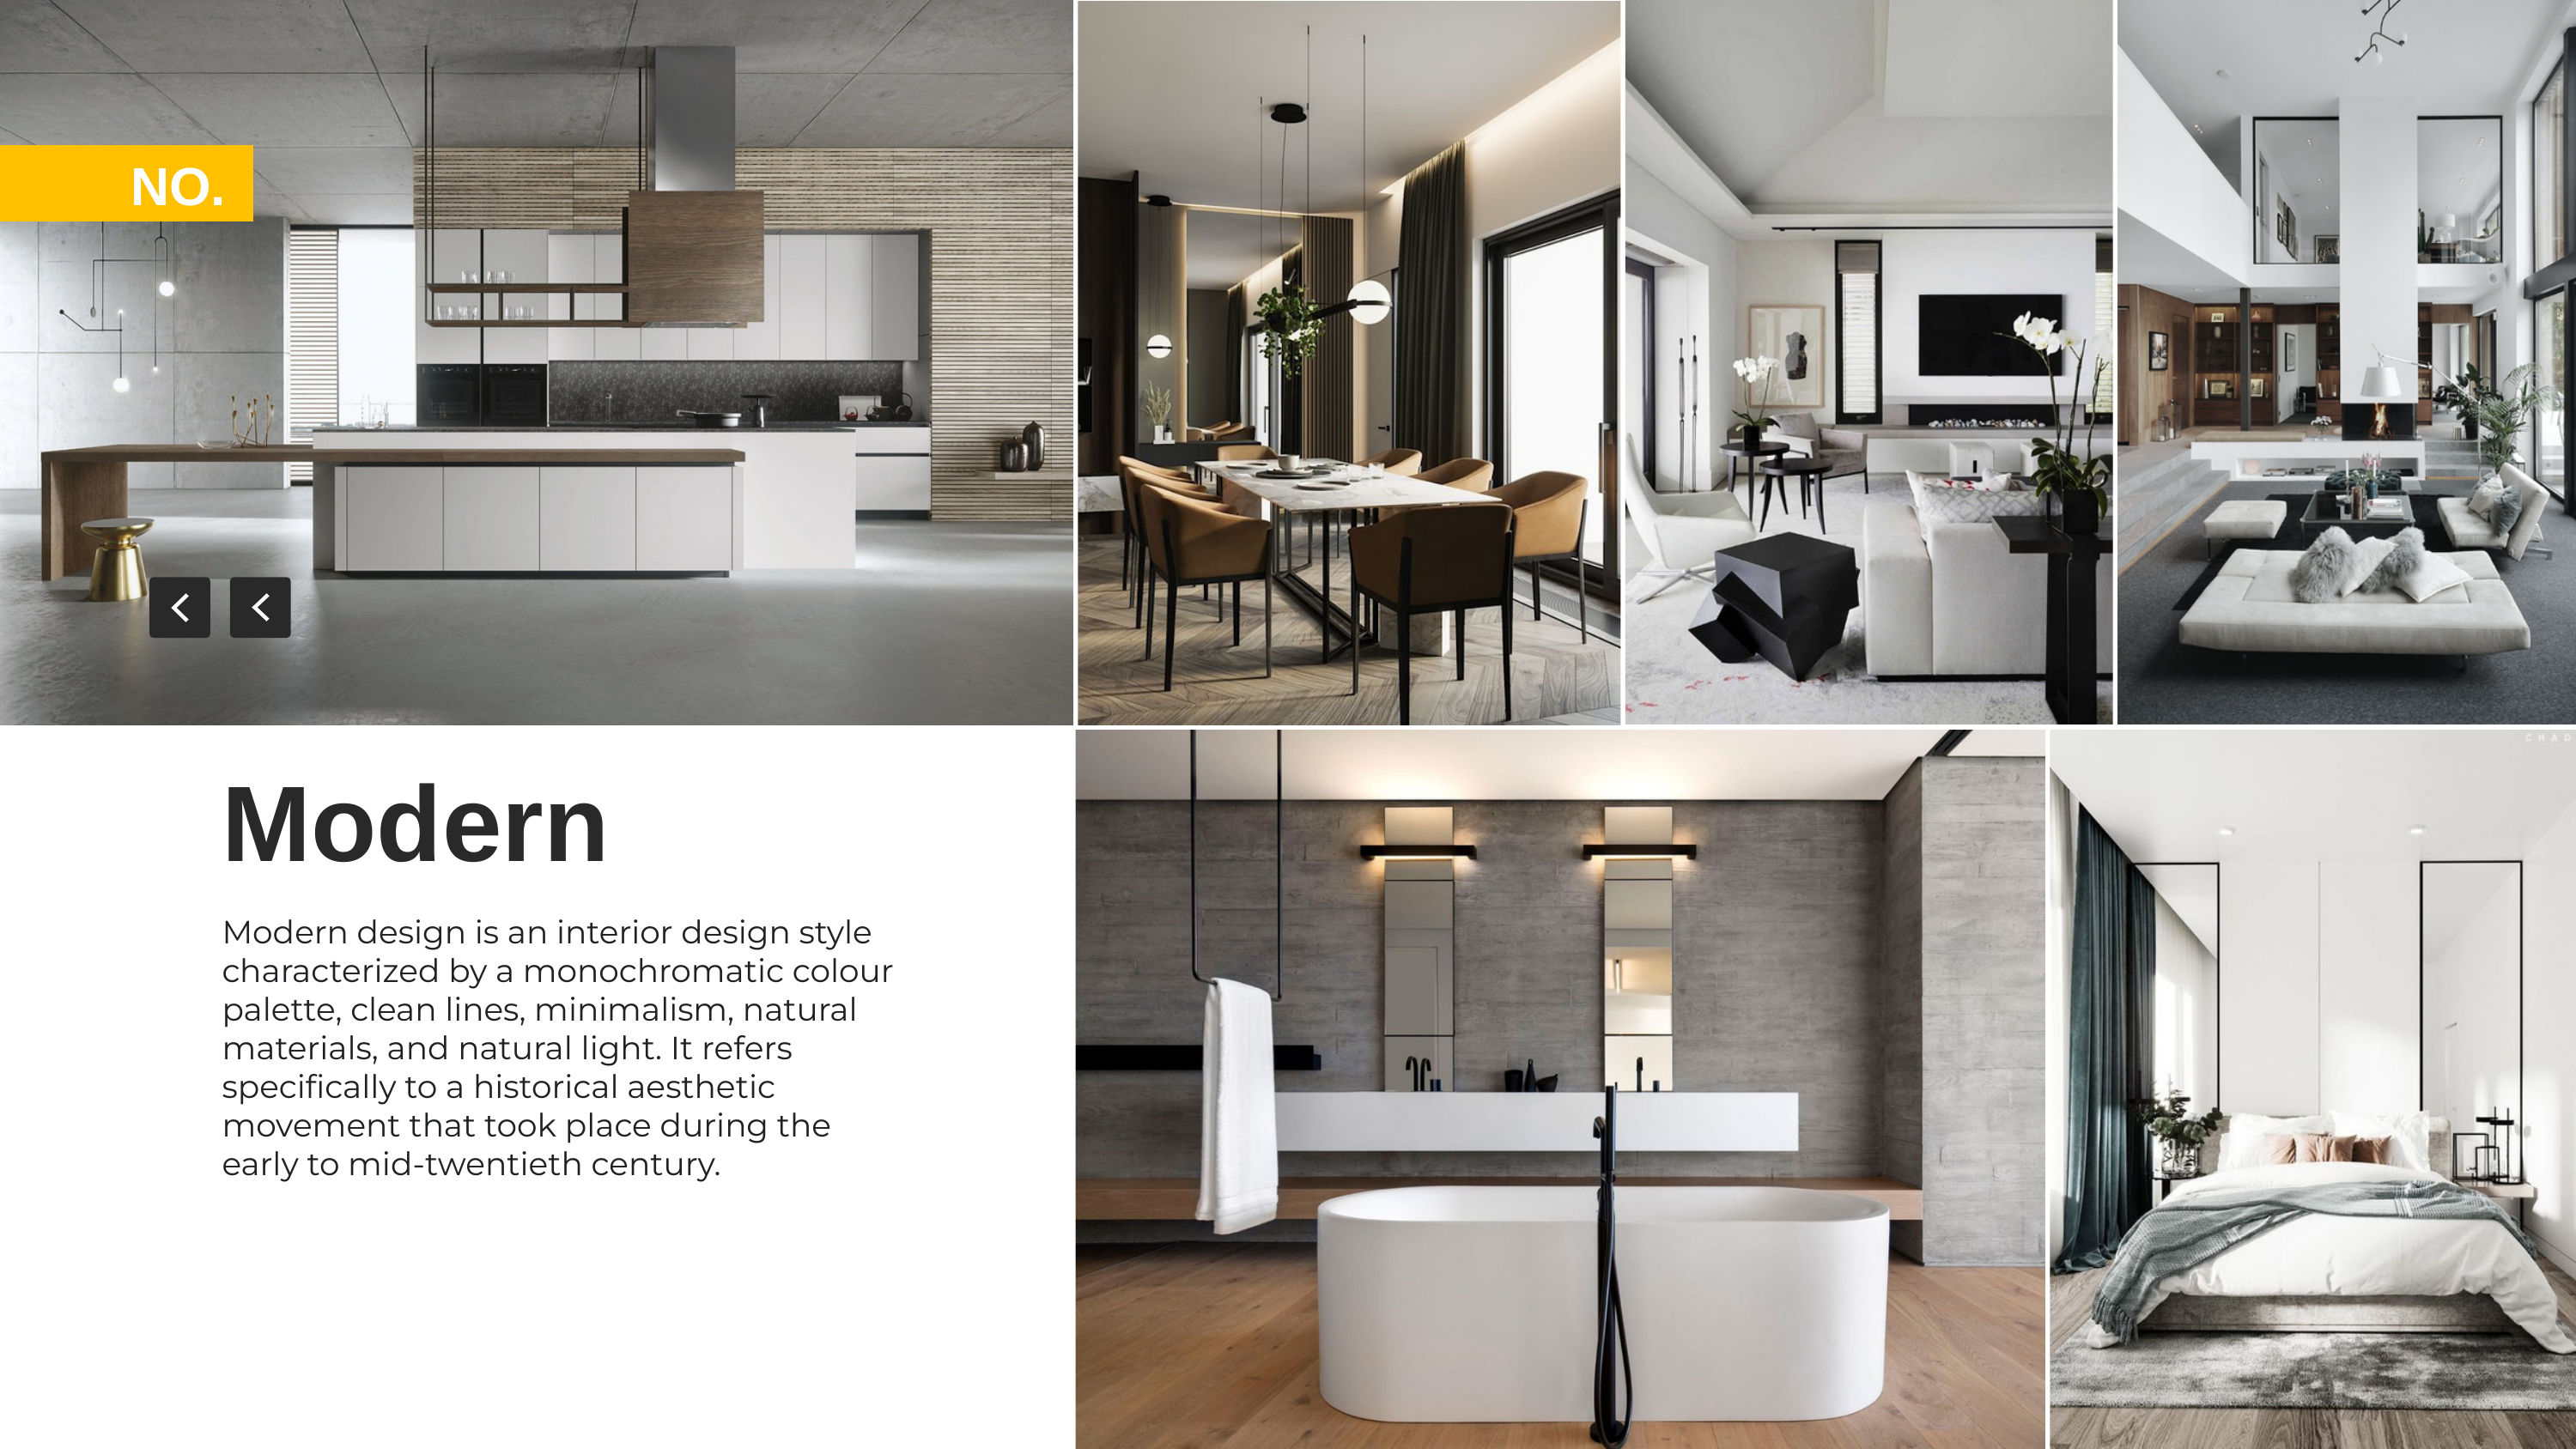

NO.

Modern
Modern design is an interior design style characterized by a monochromatic colour palette, clean lines, minimalism, natural materials, and natural light. It refers specifically to a historical aesthetic movement that took place during the early to mid-twentieth century.